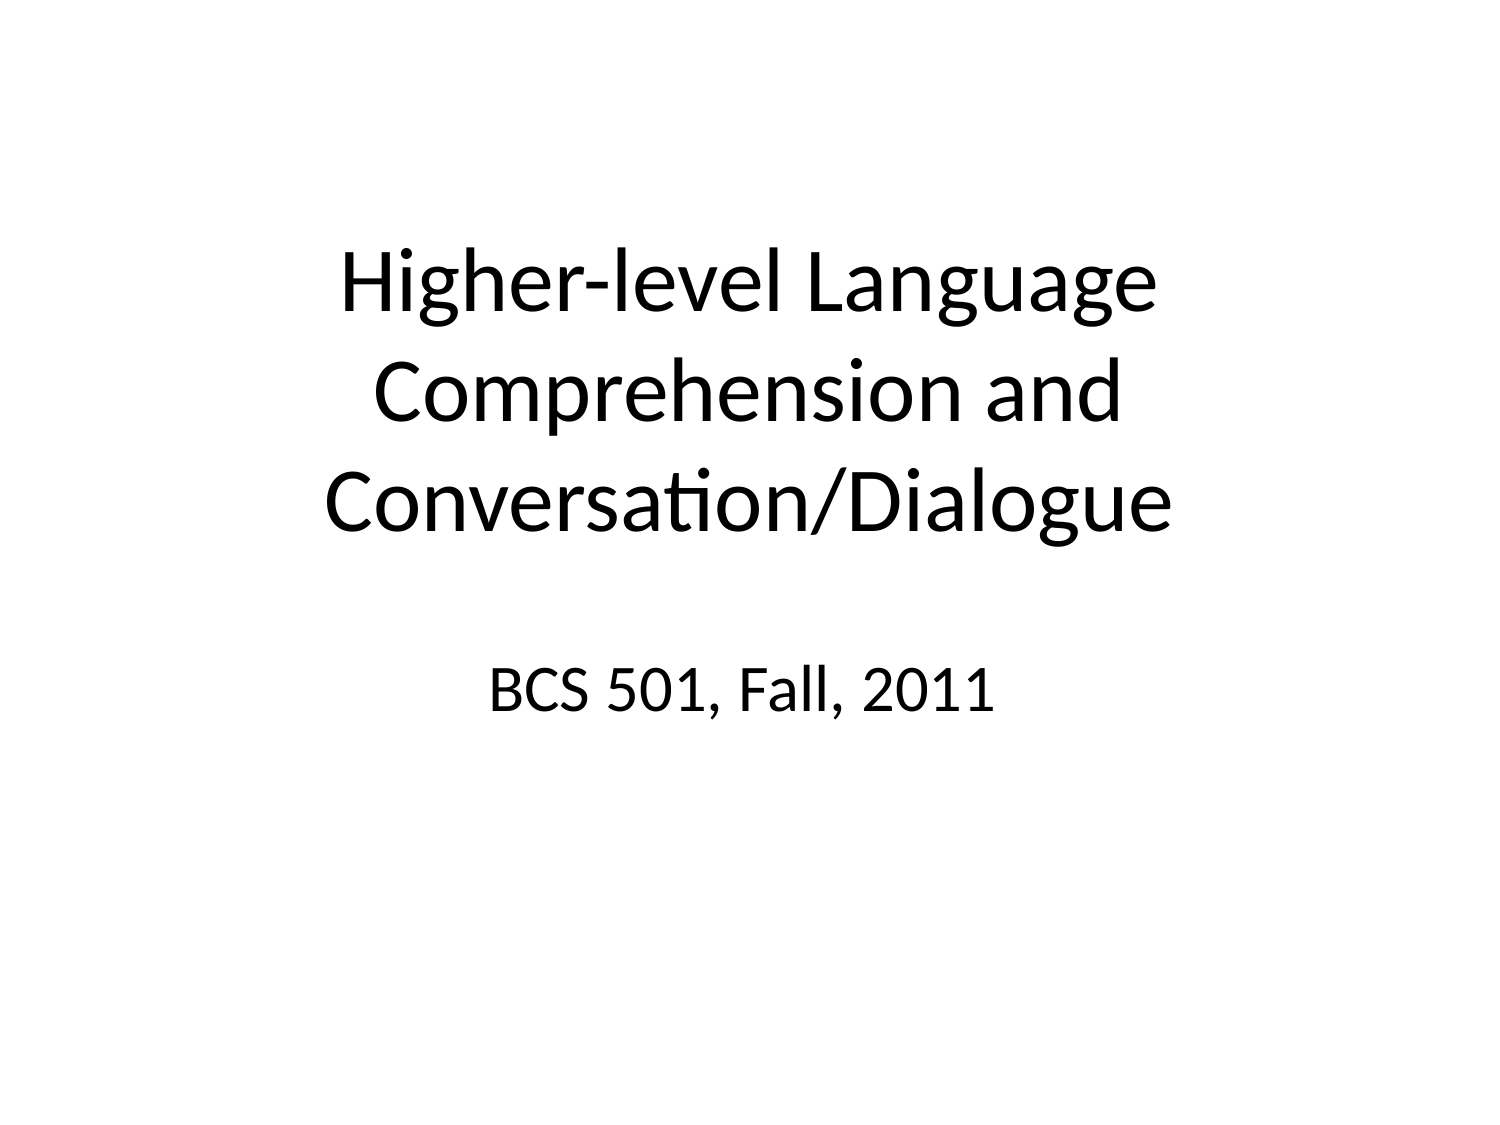

# Higher-level Language Comprehension and Conversation/Dialogue
BCS 501, Fall, 2011